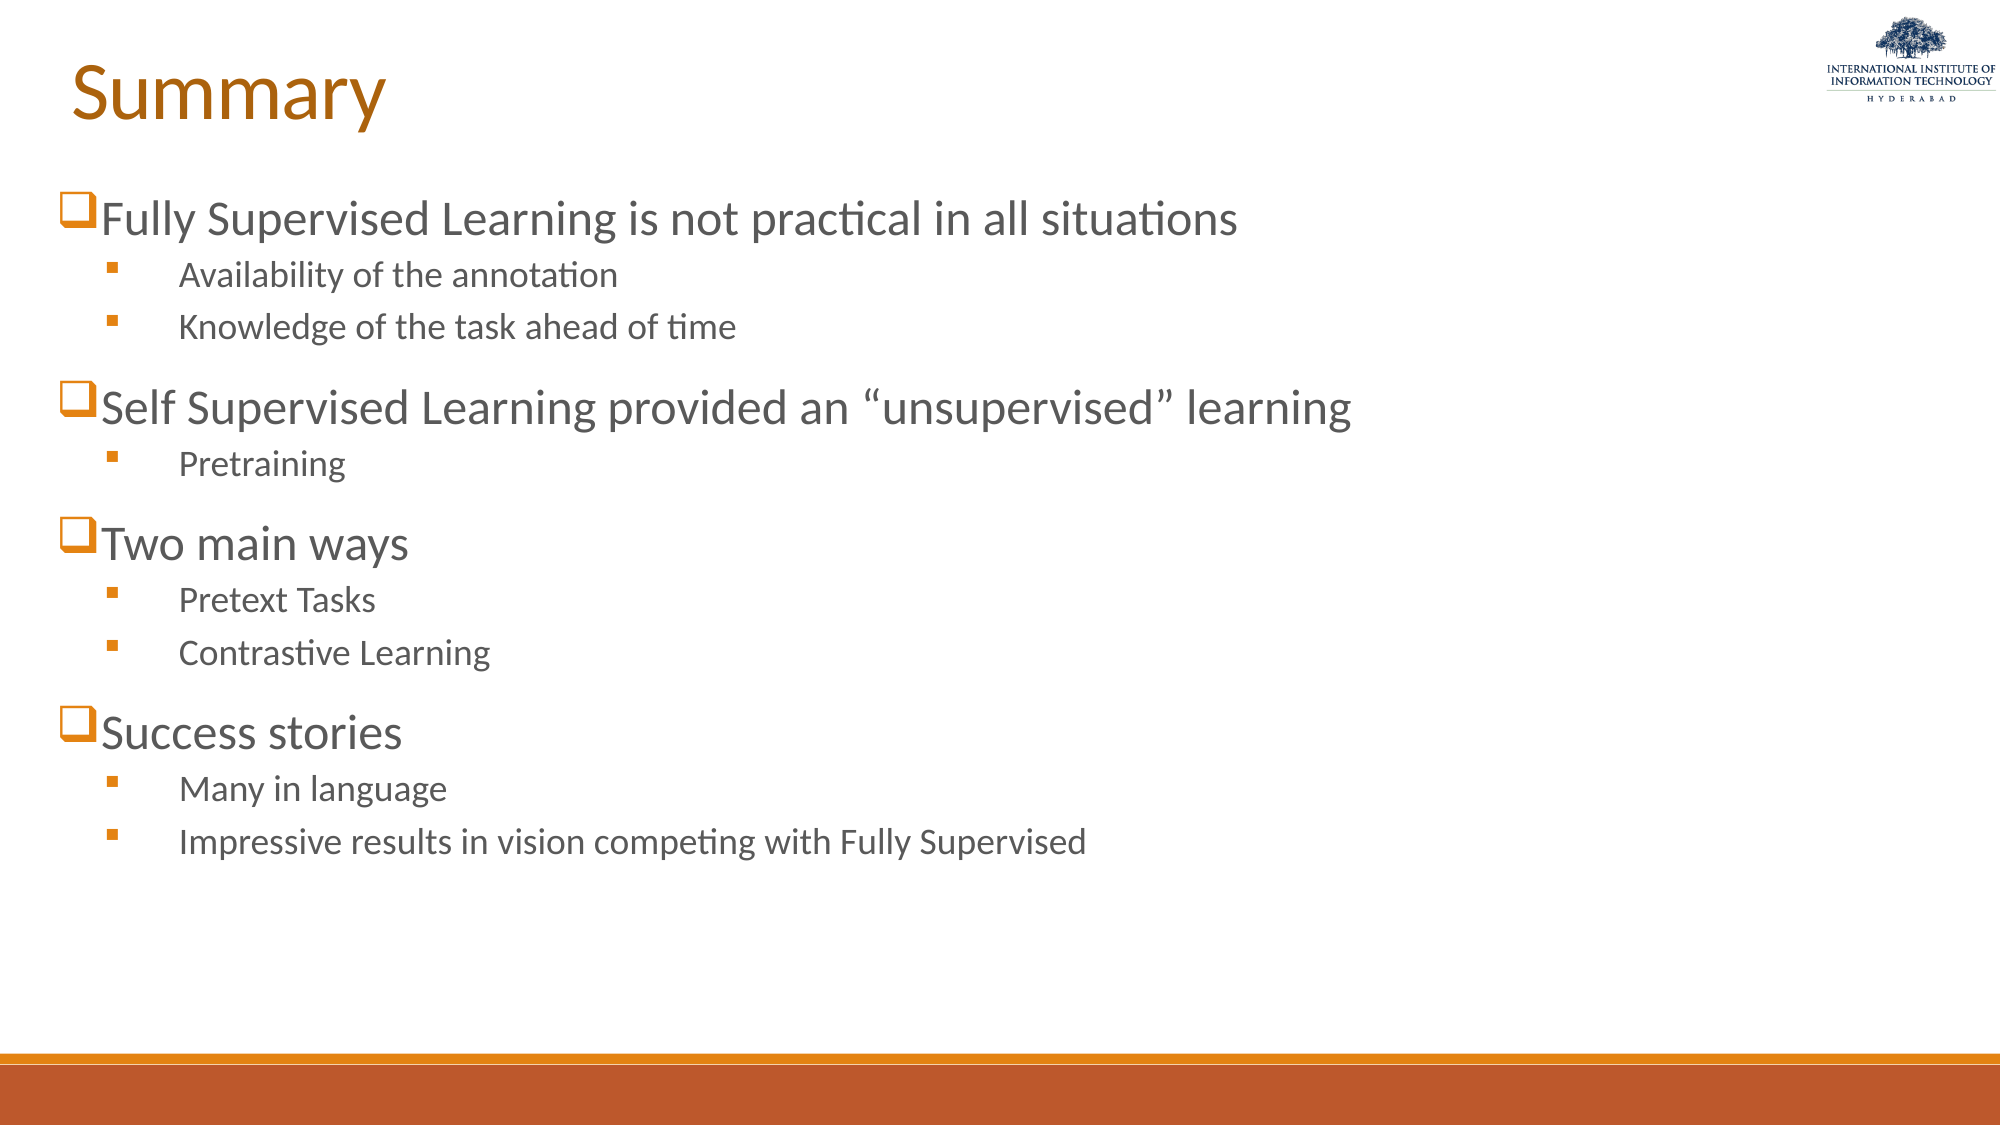

# Summary
Fully Supervised Learning is not practical in all situations
Availability of the annotation
Knowledge of the task ahead of time
Self Supervised Learning provided an “unsupervised” learning
Pretraining
Two main ways
Pretext Tasks
Contrastive Learning
Success stories
Many in language
Impressive results in vision competing with Fully Supervised